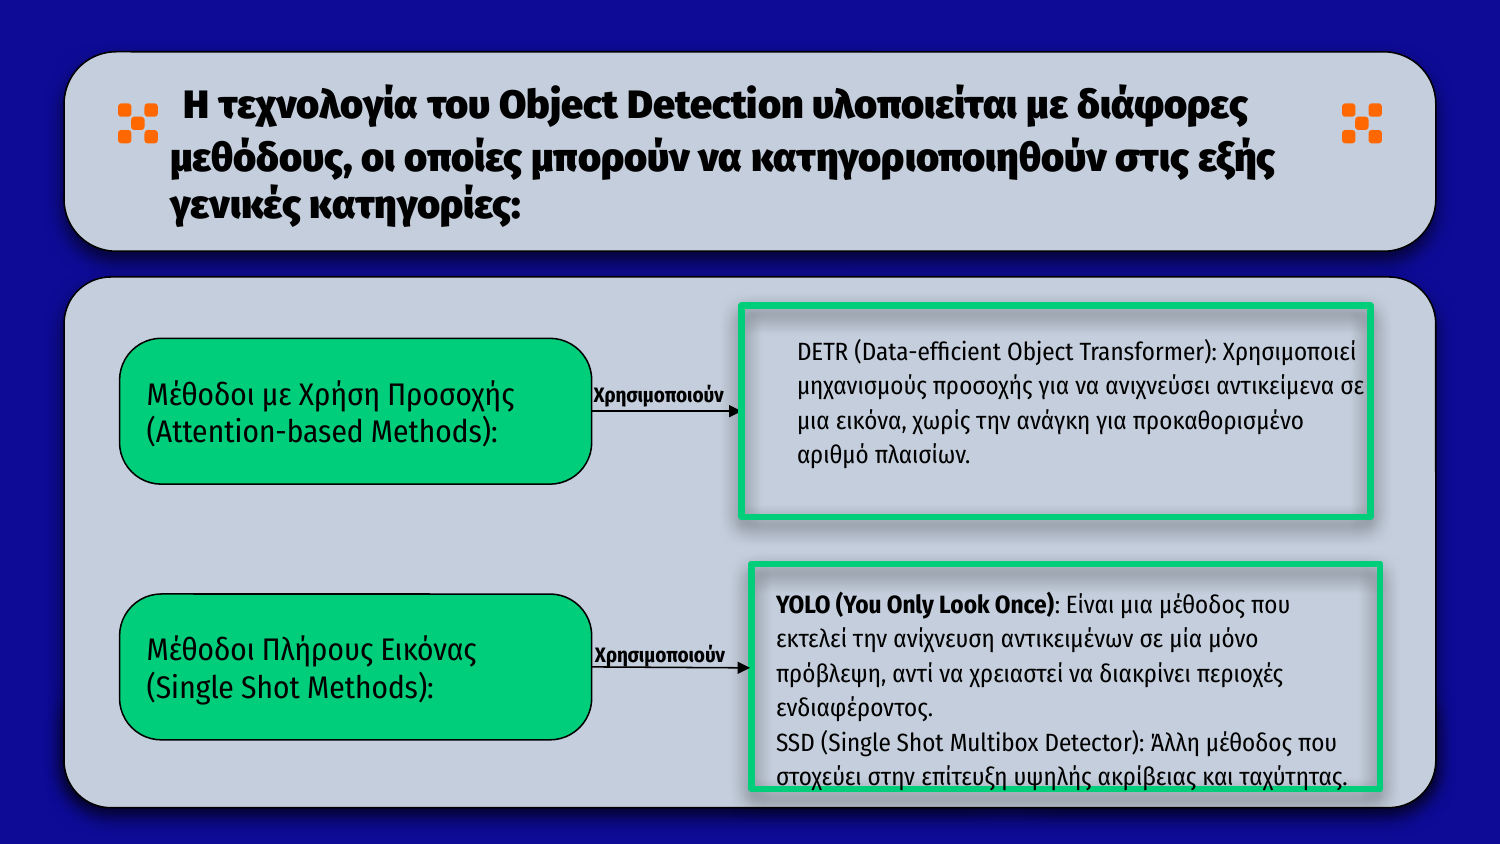

# Η τεχνολογία του Object Detection υλοποιείται με διάφορες        μεθόδους, οι οποίες μπορούν να κατηγοριοποιηθούν στις εξής γενικές κατηγορίες:

DETR (Data-efficient Object Transformer): Χρησιμοποιεί μηχανισμούς προσοχής για να ανιχνεύσει αντικείμενα σε μια εικόνα, χωρίς την ανάγκη για προκαθορισμένο αριθμό πλαισίων.

Μέθοδοι με Χρήση Προσοχής (Attention-based Methods):
Χρησιμοποιούν

YOLO (You Only Look Once): Είναι μια μέθοδος που εκτελεί την ανίχνευση αντικειμένων σε μία μόνο πρόβλεψη, αντί να χρειαστεί να διακρίνει περιοχές ενδιαφέροντος.
SSD (Single Shot Multibox Detector): Άλλη μέθοδος που στοχεύει στην επίτευξη υψηλής ακρίβειας και ταχύτητας.

Μέθοδοι Πλήρους Εικόνας (Single Shot Methods):
Χρησιμοποιούν